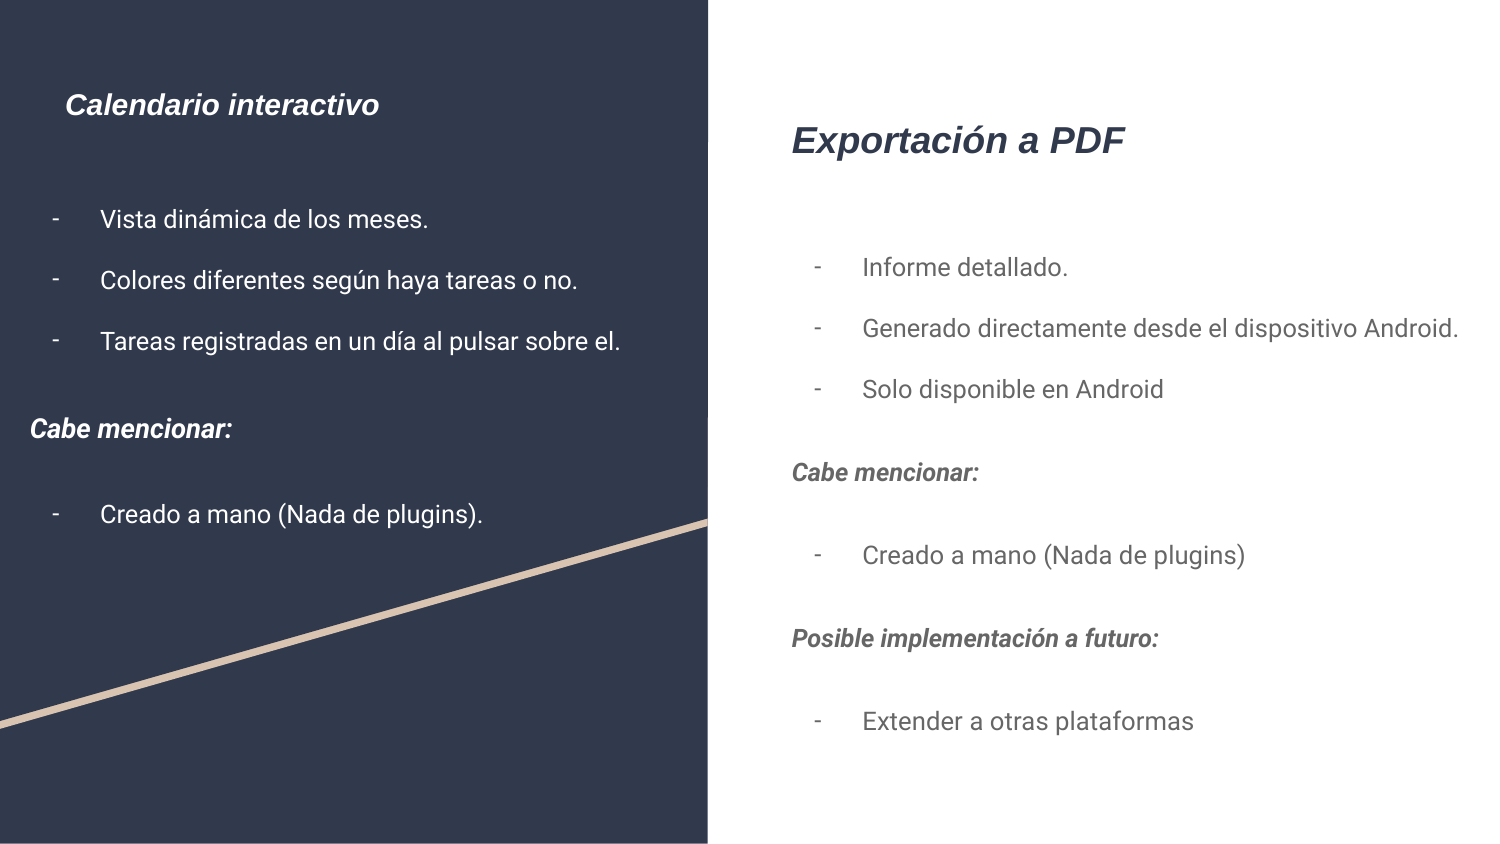

# Calendario interactivo
Exportación a PDF
Vista dinámica de los meses.
Colores diferentes según haya tareas o no.
Tareas registradas en un día al pulsar sobre el.
Cabe mencionar:
Creado a mano (Nada de plugins).
Informe detallado.
Generado directamente desde el dispositivo Android.
Solo disponible en Android
Cabe mencionar:
Creado a mano (Nada de plugins)
Posible implementación a futuro:
Extender a otras plataformas